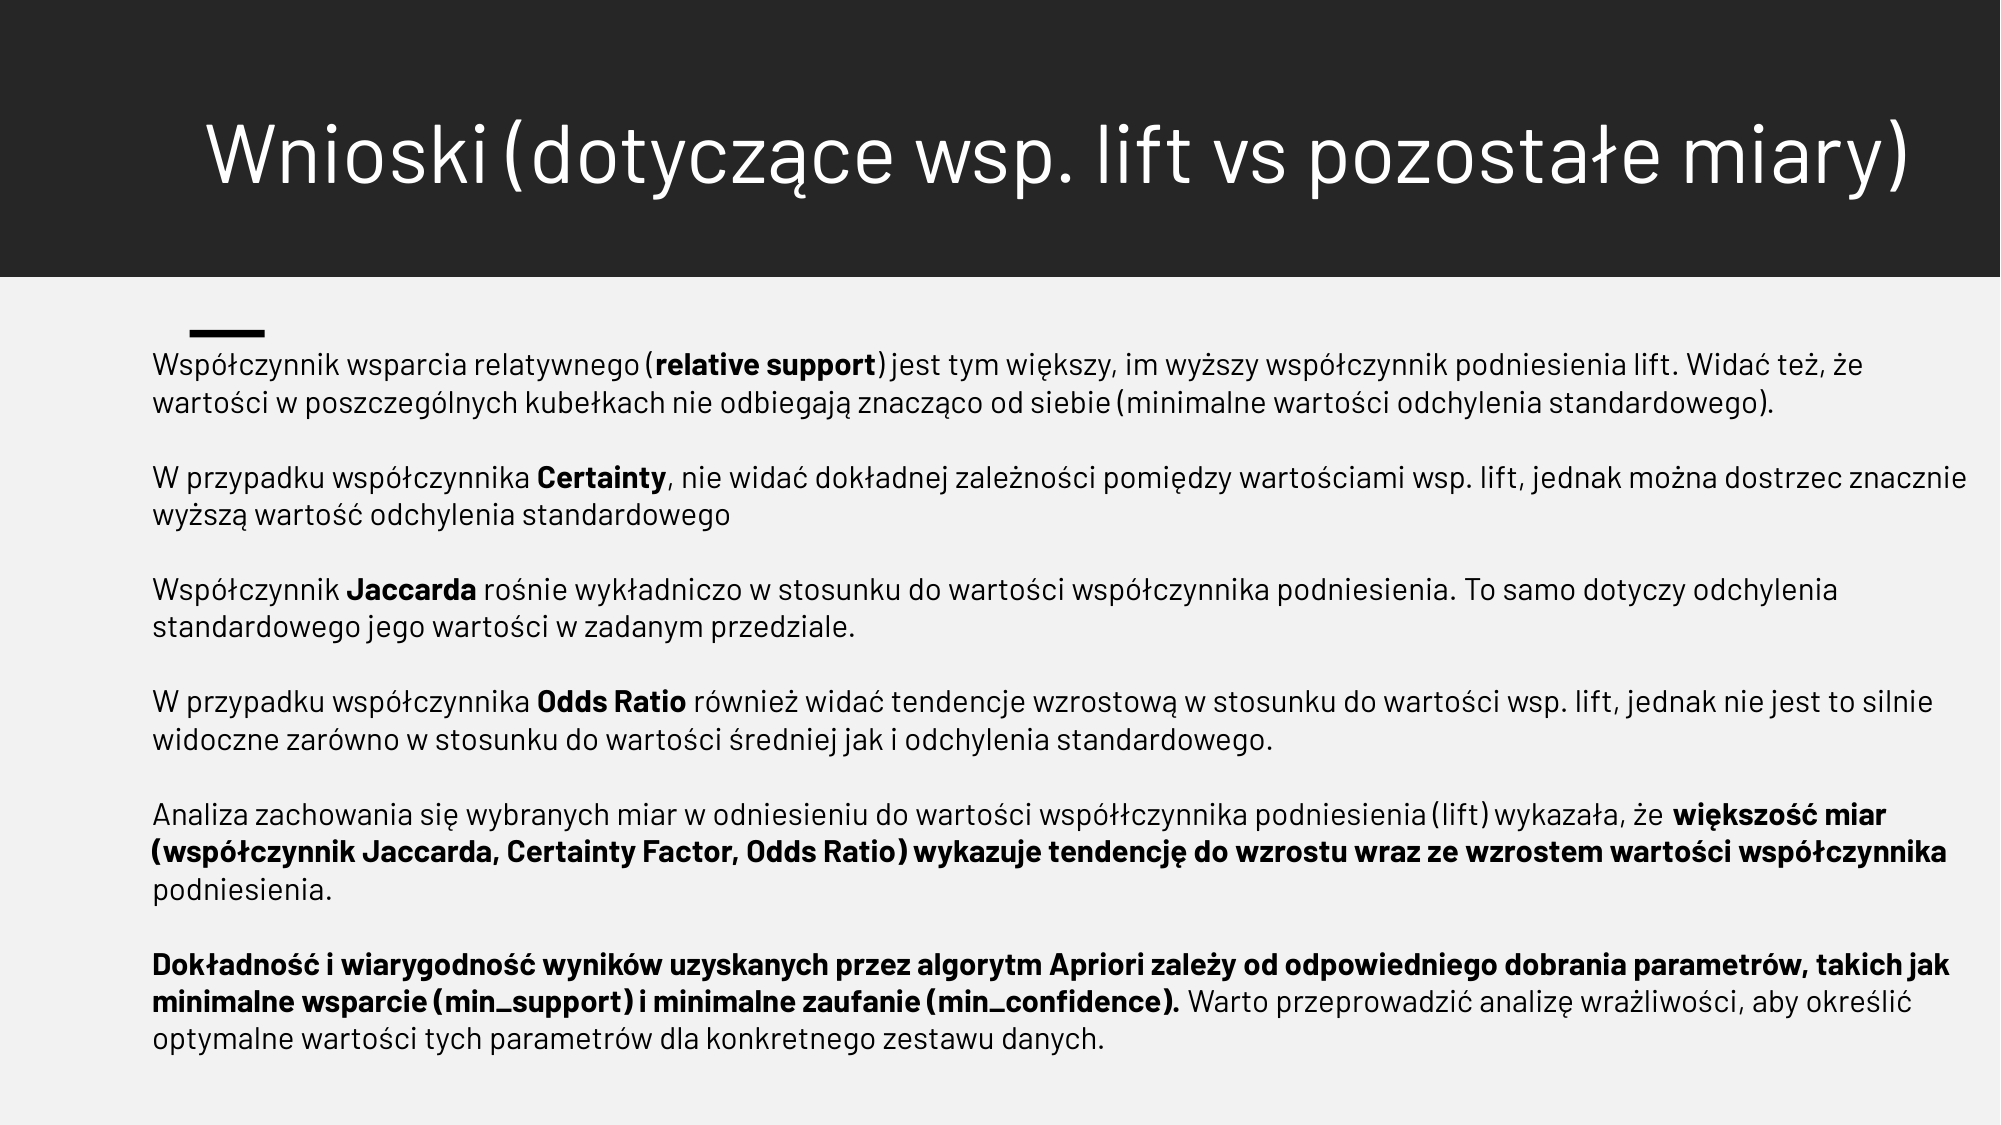

# Wnioski (dotyczące wsp. lift vs pozostałe miary)

Współczynnik wsparcia relatywnego (relative support) jest tym większy, im wyższy współczynnik podniesienia lift. Widać też, że wartości w poszczególnych kubełkach nie odbiegają znacząco od siebie (minimalne wartości odchylenia standardowego).

W przypadku współczynnika Certainty, nie widać dokładnej zależności pomiędzy wartościami wsp. lift, jednak można dostrzec znacznie wyższą wartość odchylenia standardowego

Współczynnik Jaccarda rośnie wykładniczo w stosunku do wartości współczynnika podniesienia. To samo dotyczy odchylenia standardowego jego wartości w zadanym przedziale.

W przypadku współczynnika Odds Ratio również widać tendencje wzrostową w stosunku do wartości wsp. lift, jednak nie jest to silnie widoczne zarówno w stosunku do wartości średniej jak i odchylenia standardowego.

Analiza zachowania się wybranych miar w odniesieniu do wartości współłczynnika podniesienia (lift) wykazała, że większość miar (współczynnik Jaccarda, Certainty Factor, Odds Ratio) wykazuje tendencję do wzrostu wraz ze wzrostem wartości współczynnika podniesienia.

Dokładność i wiarygodność wyników uzyskanych przez algorytm Apriori zależy od odpowiedniego dobrania parametrów, takich jak minimalne wsparcie (min_support) i minimalne zaufanie (min_confidence). Warto przeprowadzić analizę wrażliwości, aby określić optymalne wartości tych parametrów dla konkretnego zestawu danych.